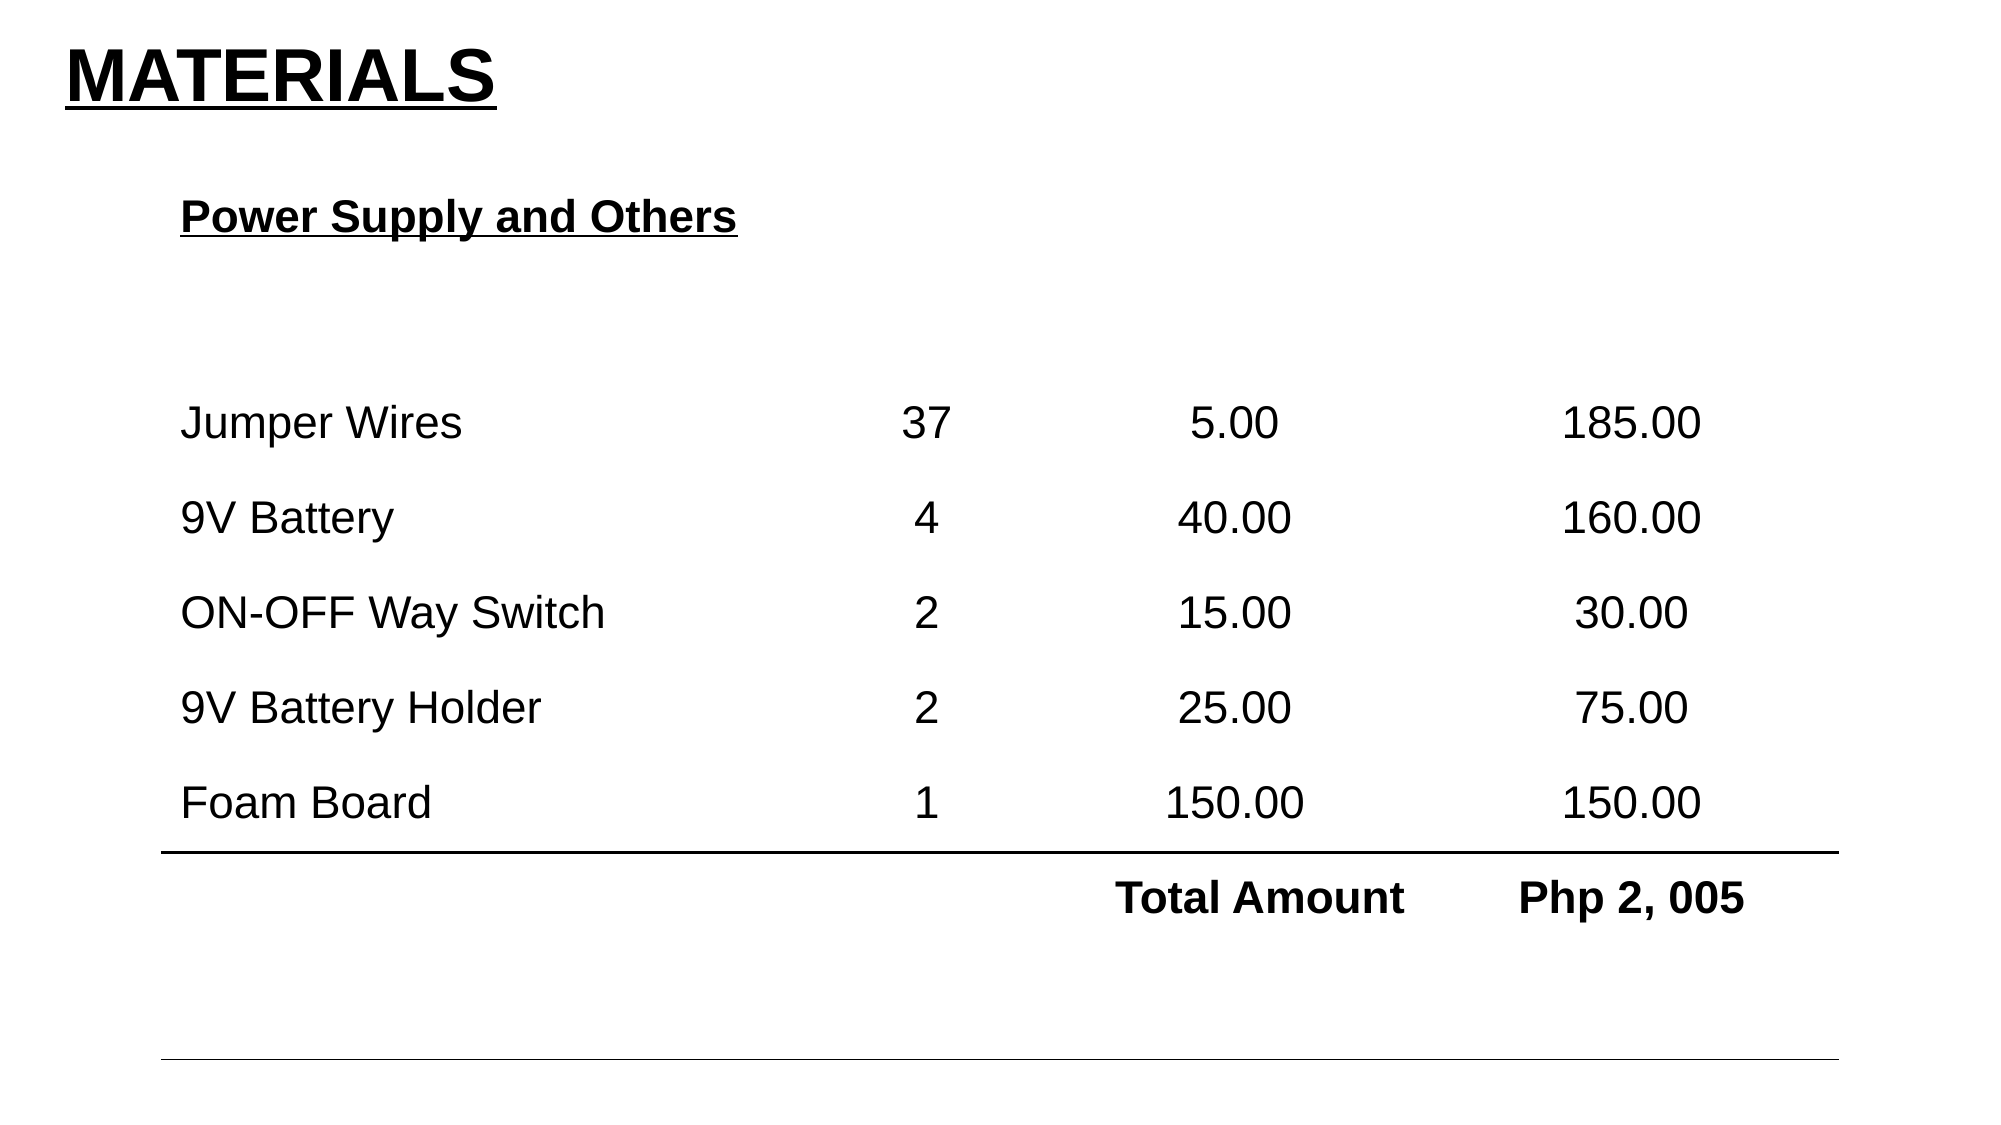

MATERIALS
| Power Supply and Others |  |  |  |
| --- | --- | --- | --- |
| Jumper Wires | 37 | 5.00 | 185.00 |
| 9V Battery | 4 | 40.00 | 160.00 |
| ON-OFF Way Switch | 2 | 15.00 | 30.00 |
| 9V Battery Holder | 2 | 25.00 | 75.00 |
| Foam Board | 1 | 150.00 | 150.00 |
|  |  | Total Amount | Php 2, 005 |